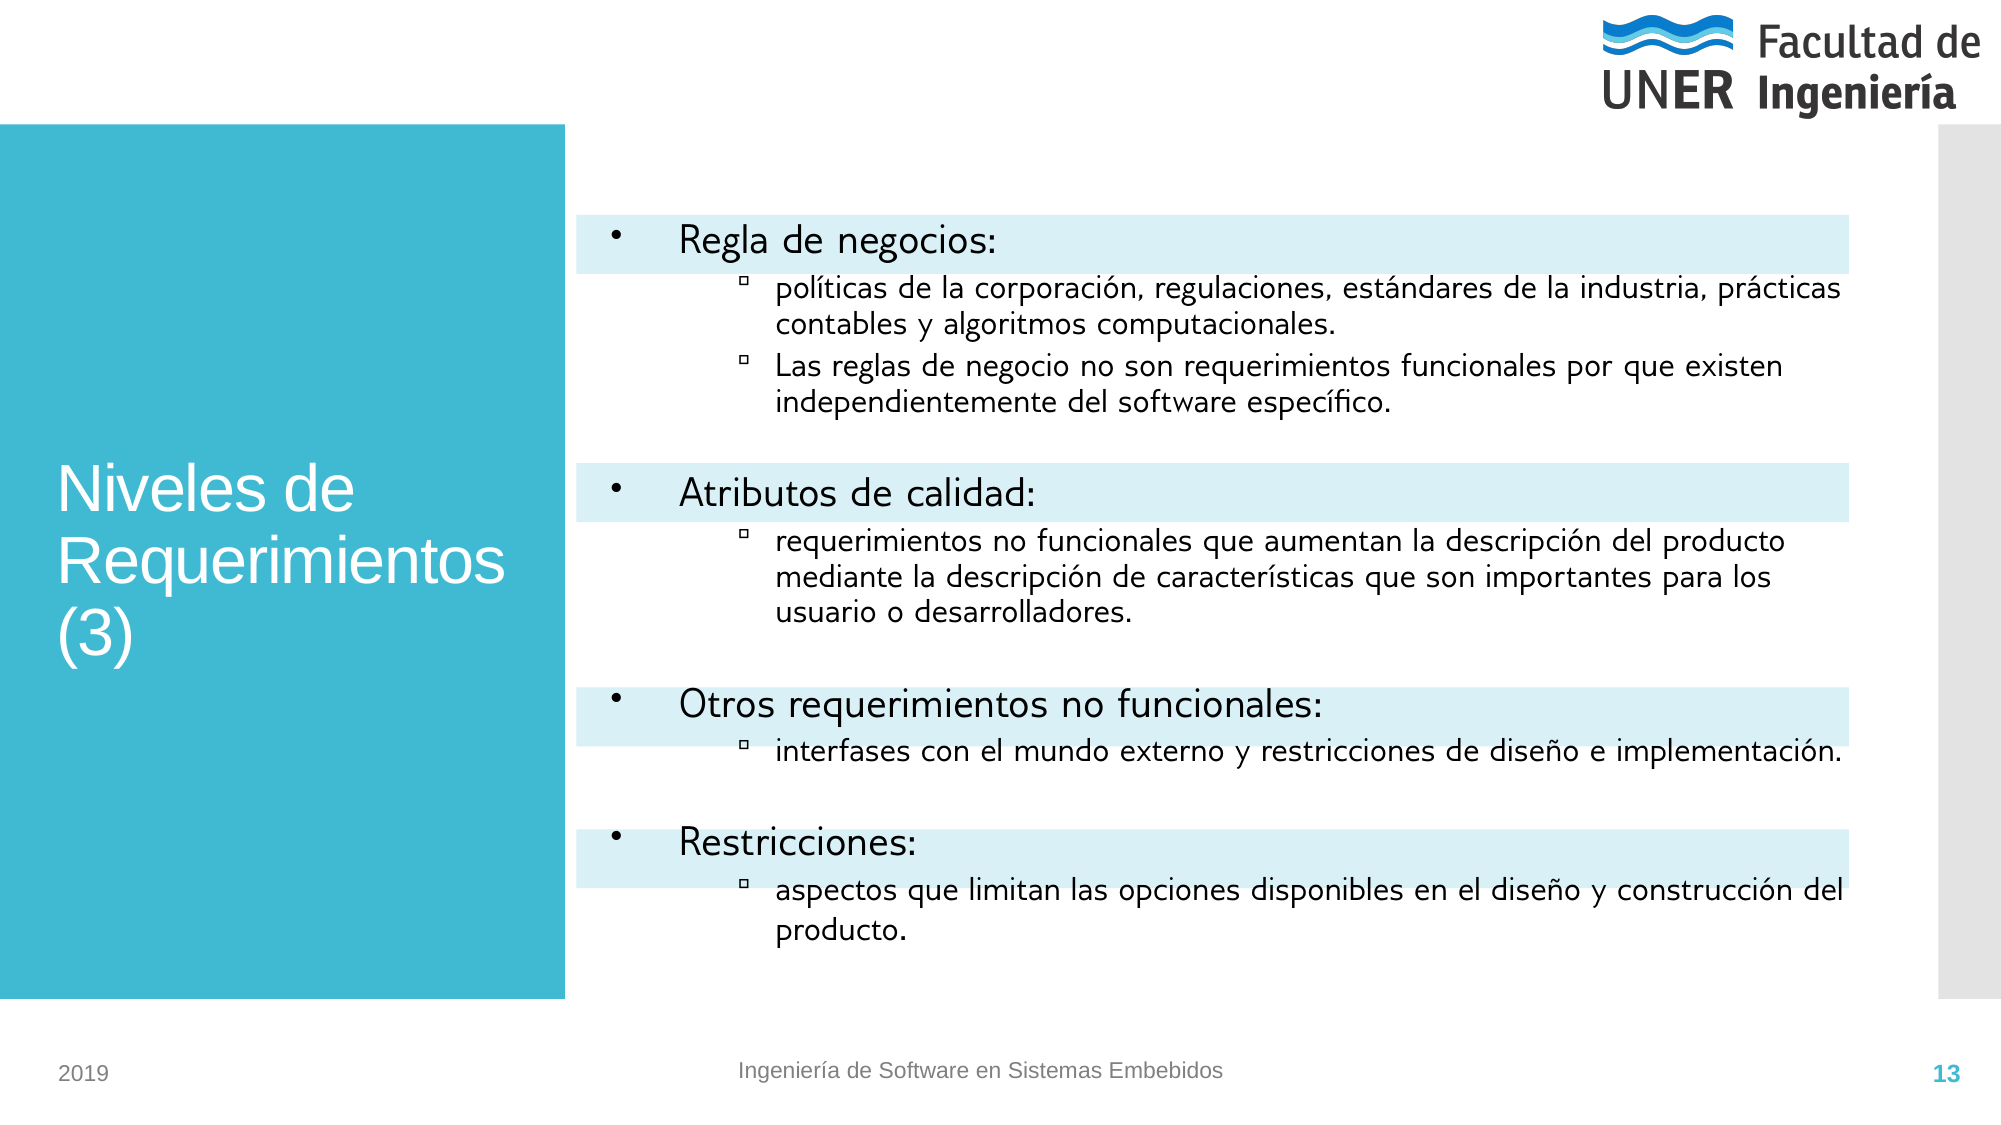

# Niveles de Requerimientos (3)
Regla de negocios:
políticas de la corporación, regulaciones, estándares de la industria, prácticas contables y algoritmos computacionales.
Las reglas de negocio no son requerimientos funcionales por que existen independientemente del software específico.

Atributos de calidad:
requerimientos no funcionales que aumentan la descripción del producto mediante la descripción de características que son importantes para los usuario o desarrolladores.

Otros requerimientos no funcionales:
interfases con el mundo externo y restricciones de diseño e implementación.

Restricciones:
aspectos que limitan las opciones disponibles en el diseño y construcción del producto.

Ingeniería de Software en Sistemas Embebidos
13
2019